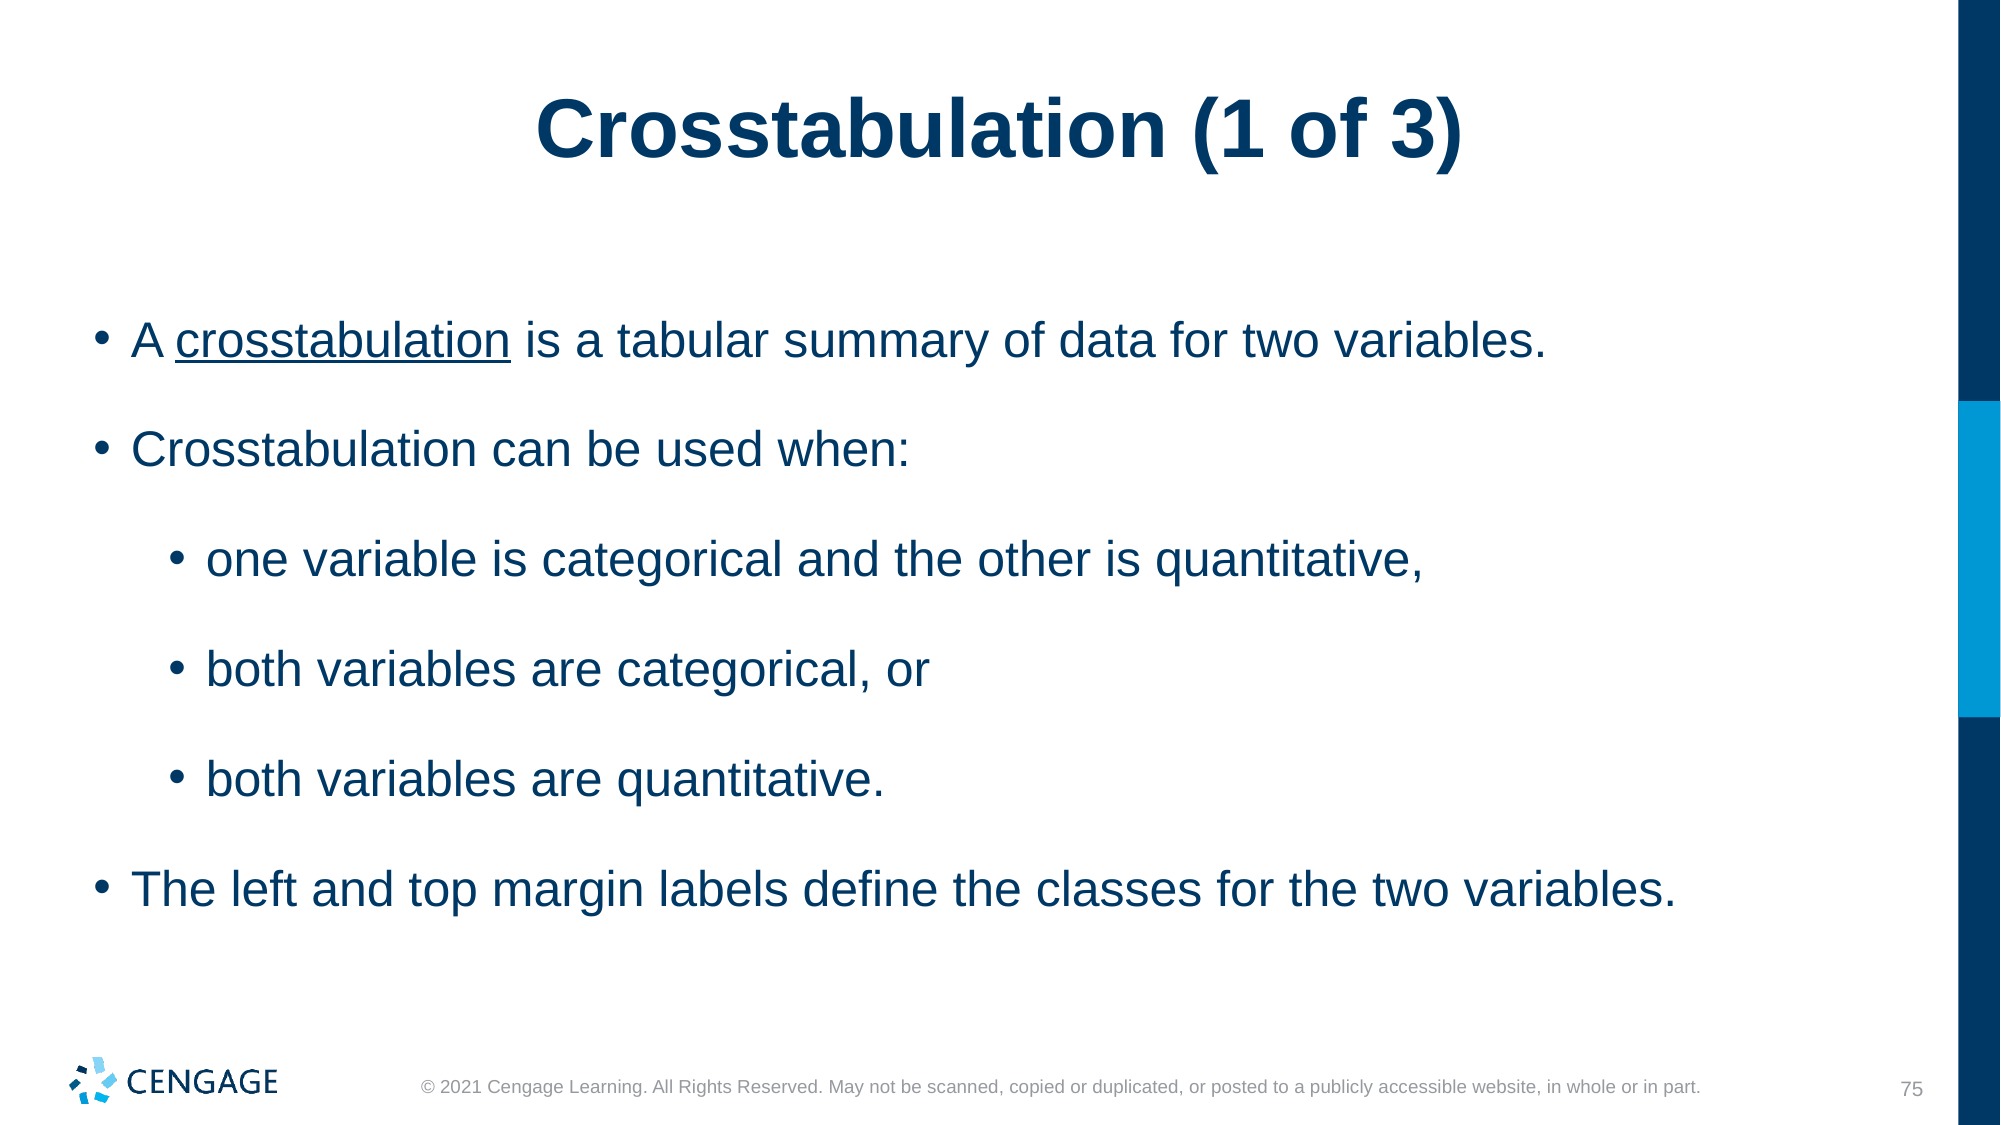

# Crosstabulation (1 of 3)
A crosstabulation is a tabular summary of data for two variables.
Crosstabulation can be used when:
one variable is categorical and the other is quantitative,
both variables are categorical, or
both variables are quantitative.
The left and top margin labels define the classes for the two variables.